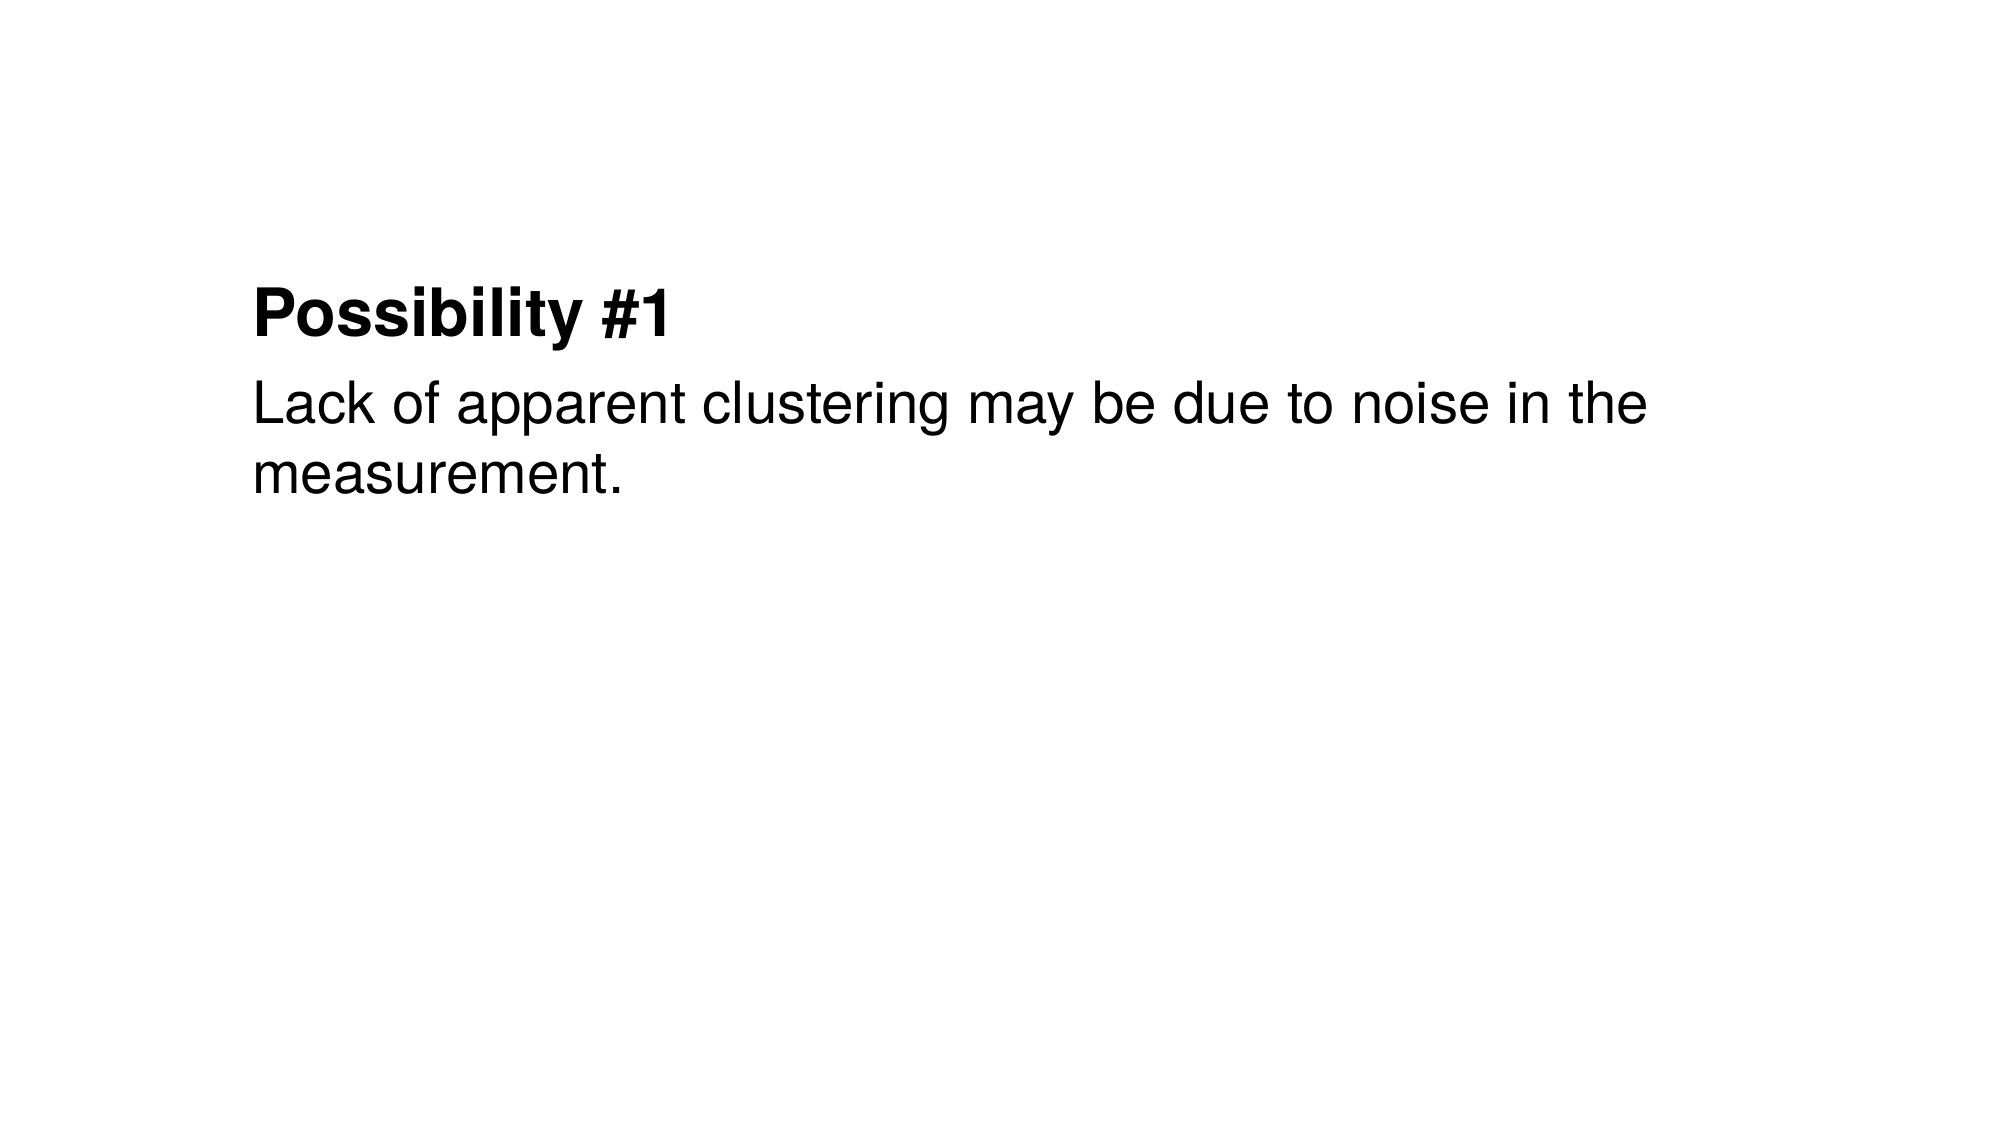

Possibility #1
Lack of apparent clustering may be due to noise in the measurement.